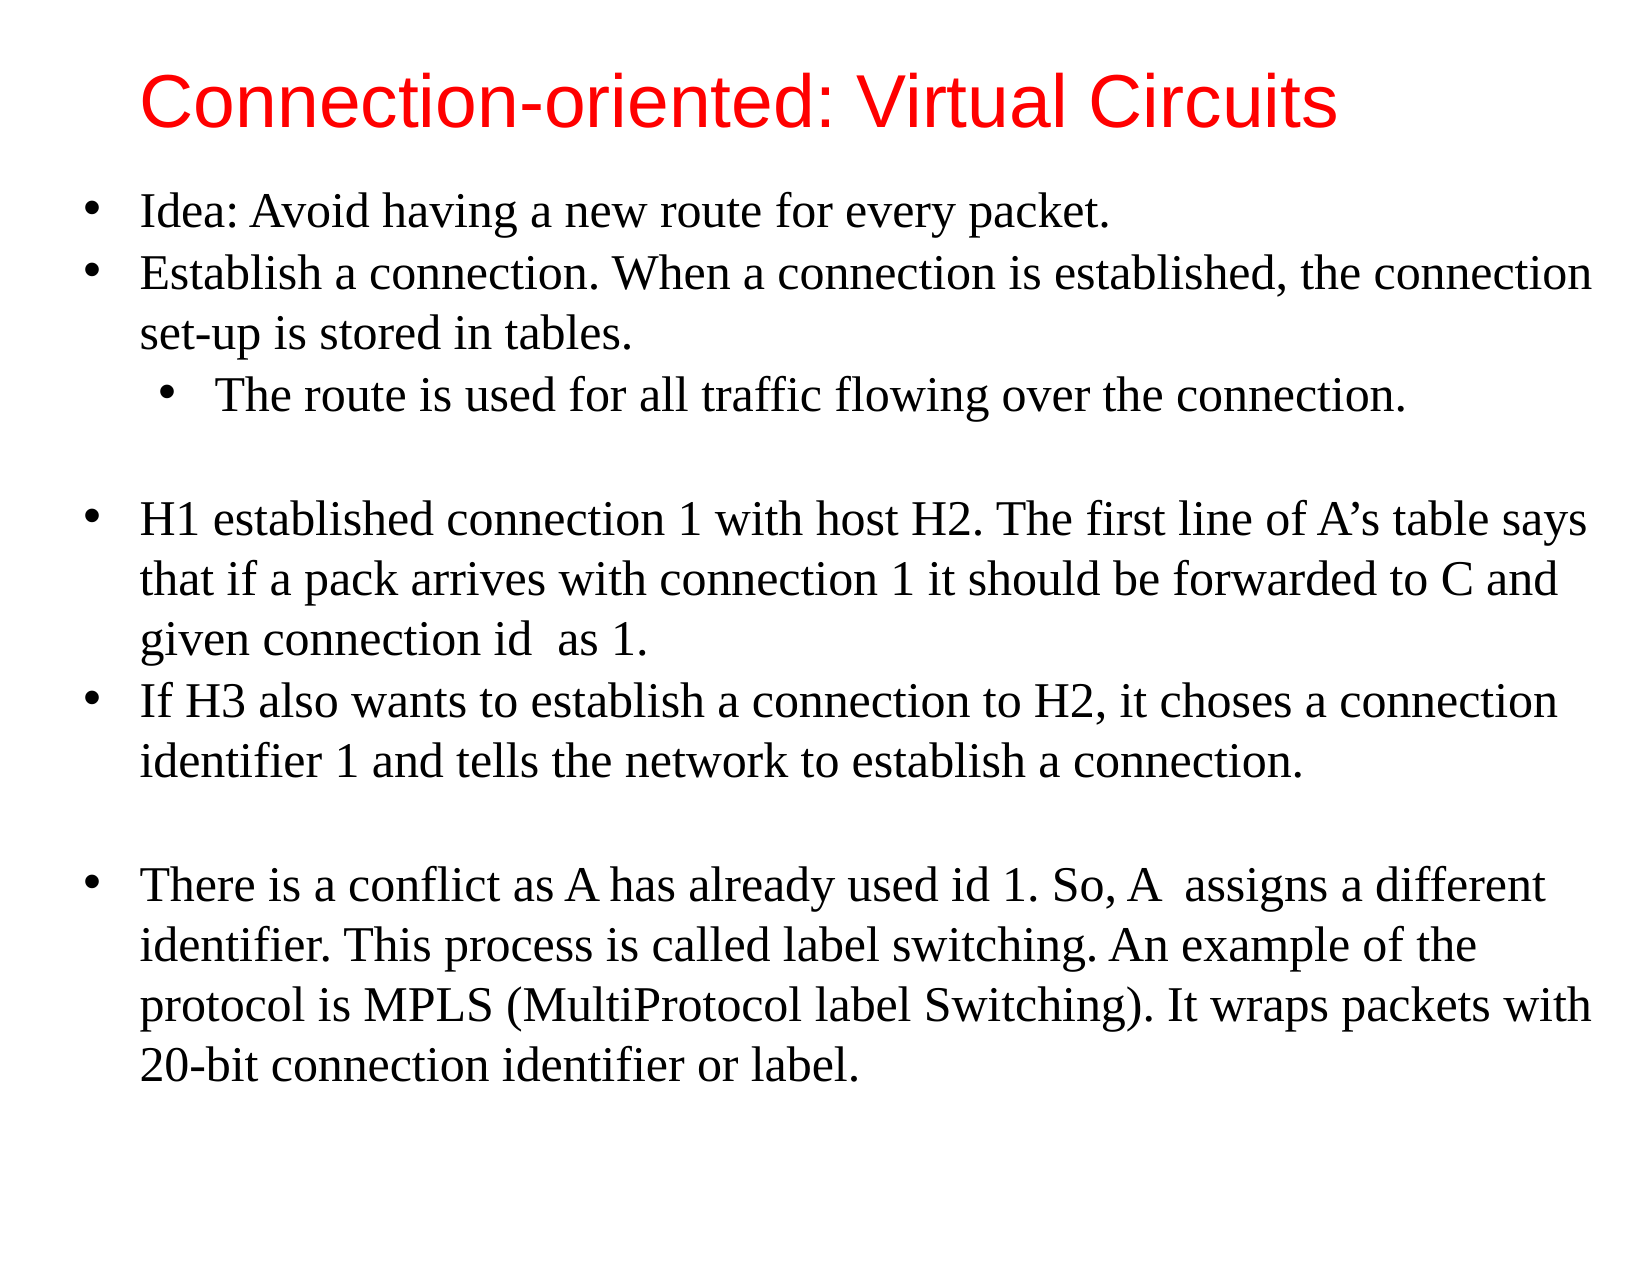

# Connection-oriented: Virtual Circuits
Idea: Avoid having a new route for every packet.
Establish a connection. When a connection is established, the connection set-up is stored in tables.
The route is used for all traffic flowing over the connection.

H1 established connection 1 with host H2. The first line of A’s table says that if a pack arrives with connection 1 it should be forwarded to C and given connection id  as 1.
If H3 also wants to establish a connection to H2, it choses a connection identifier 1 and tells the network to establish a connection.

There is a conflict as A has already used id 1. So, A  assigns a different identifier. This process is called label switching. An example of the protocol is MPLS (MultiProtocol label Switching). It wraps packets with 20-bit connection identifier or label.